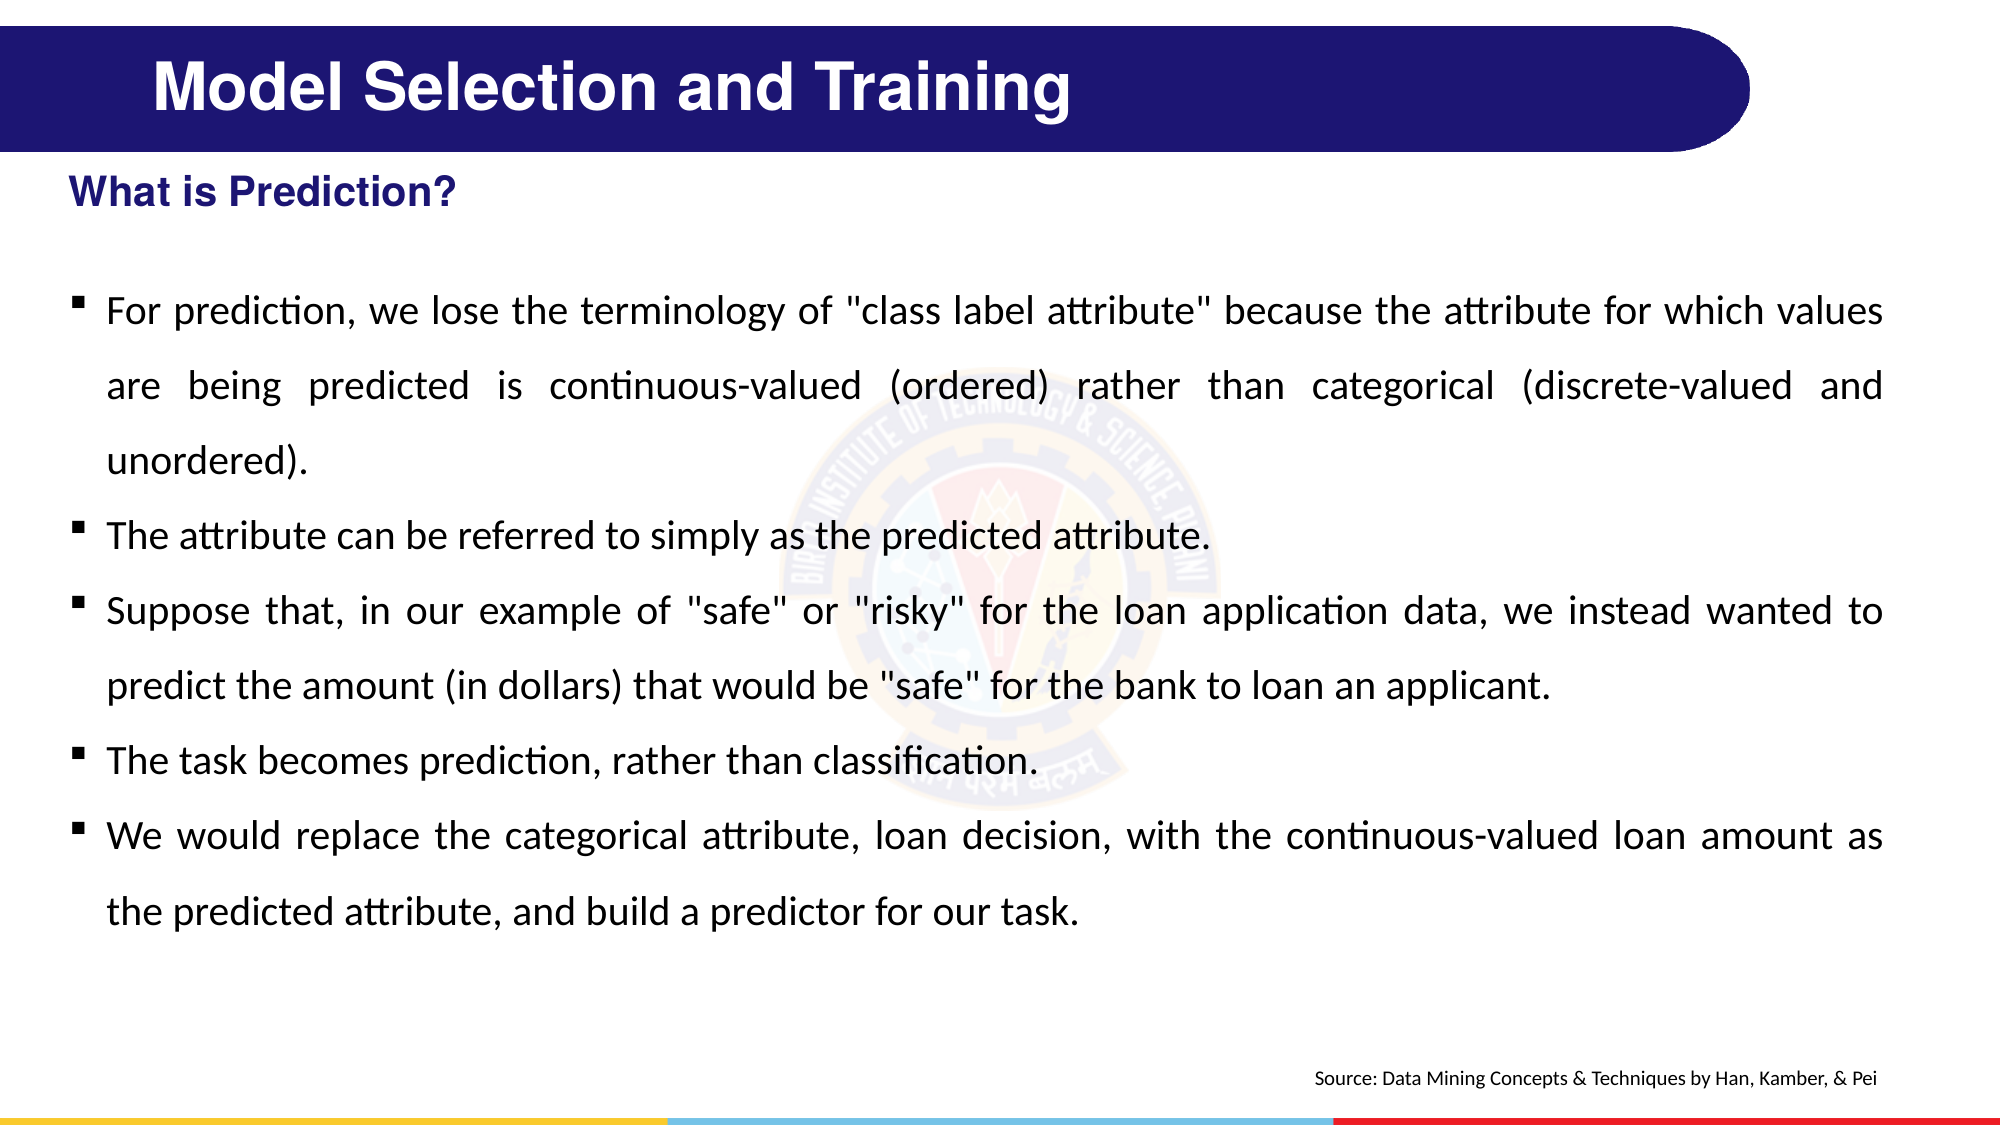

# Model Selection and Training
What is Prediction?
For prediction, we lose the terminology of "class label attribute" because the attribute for which values are being predicted is continuous-valued (ordered) rather than categorical (discrete-valued and unordered).
The attribute can be referred to simply as the predicted attribute.
Suppose that, in our example of "safe" or "risky" for the loan application data, we instead wanted to predict the amount (in dollars) that would be "safe" for the bank to loan an applicant.
The task becomes prediction, rather than classification.
We would replace the categorical attribute, loan decision, with the continuous-valued loan amount as the predicted attribute, and build a predictor for our task.
Source: Data Mining Concepts & Techniques by Han, Kamber, & Pei